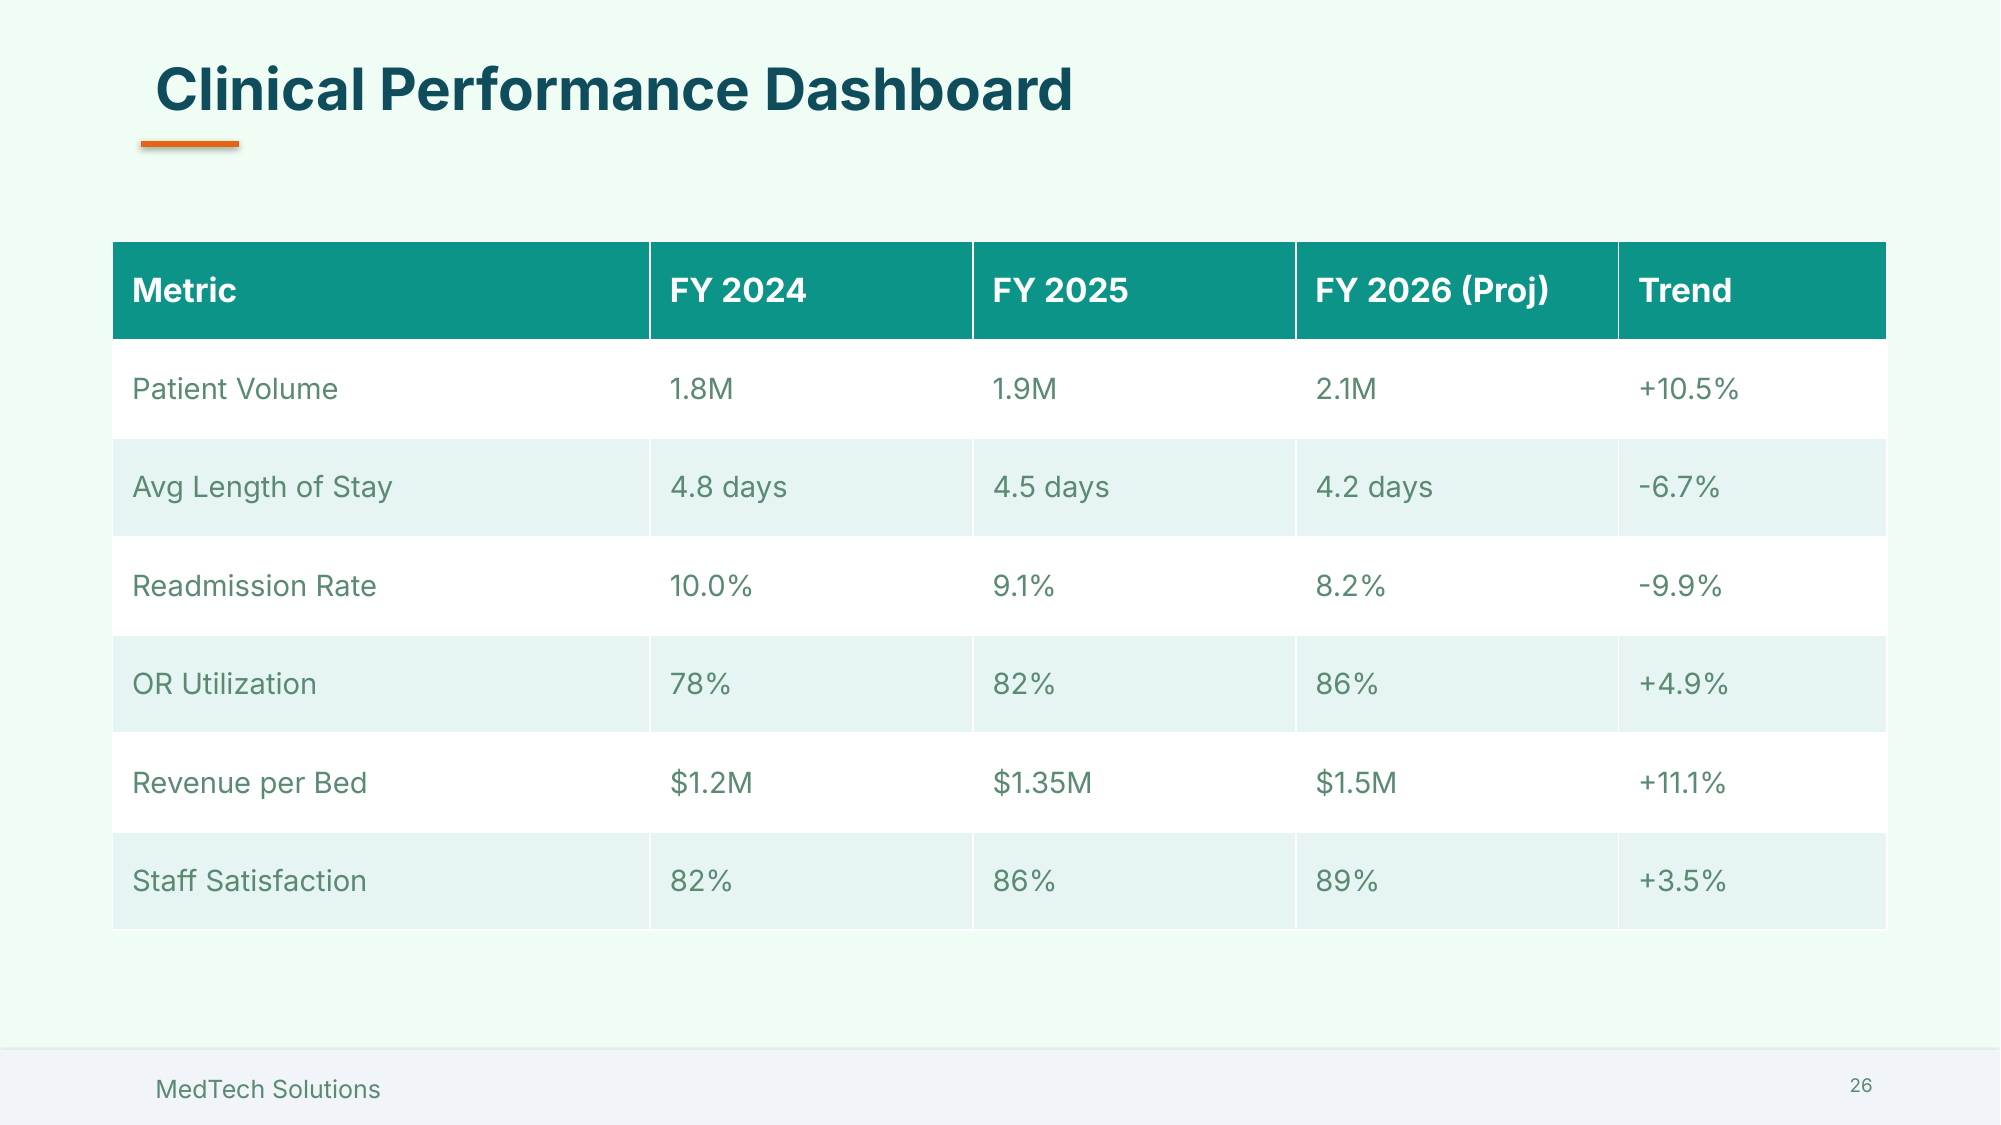

Clinical Performance Dashboard
| Metric | FY 2024 | FY 2025 | FY 2026 (Proj) | Trend |
| --- | --- | --- | --- | --- |
| Patient Volume | 1.8M | 1.9M | 2.1M | +10.5% |
| Avg Length of Stay | 4.8 days | 4.5 days | 4.2 days | -6.7% |
| Readmission Rate | 10.0% | 9.1% | 8.2% | -9.9% |
| OR Utilization | 78% | 82% | 86% | +4.9% |
| Revenue per Bed | $1.2M | $1.35M | $1.5M | +11.1% |
| Staff Satisfaction | 82% | 86% | 89% | +3.5% |

MedTech Solutions
26